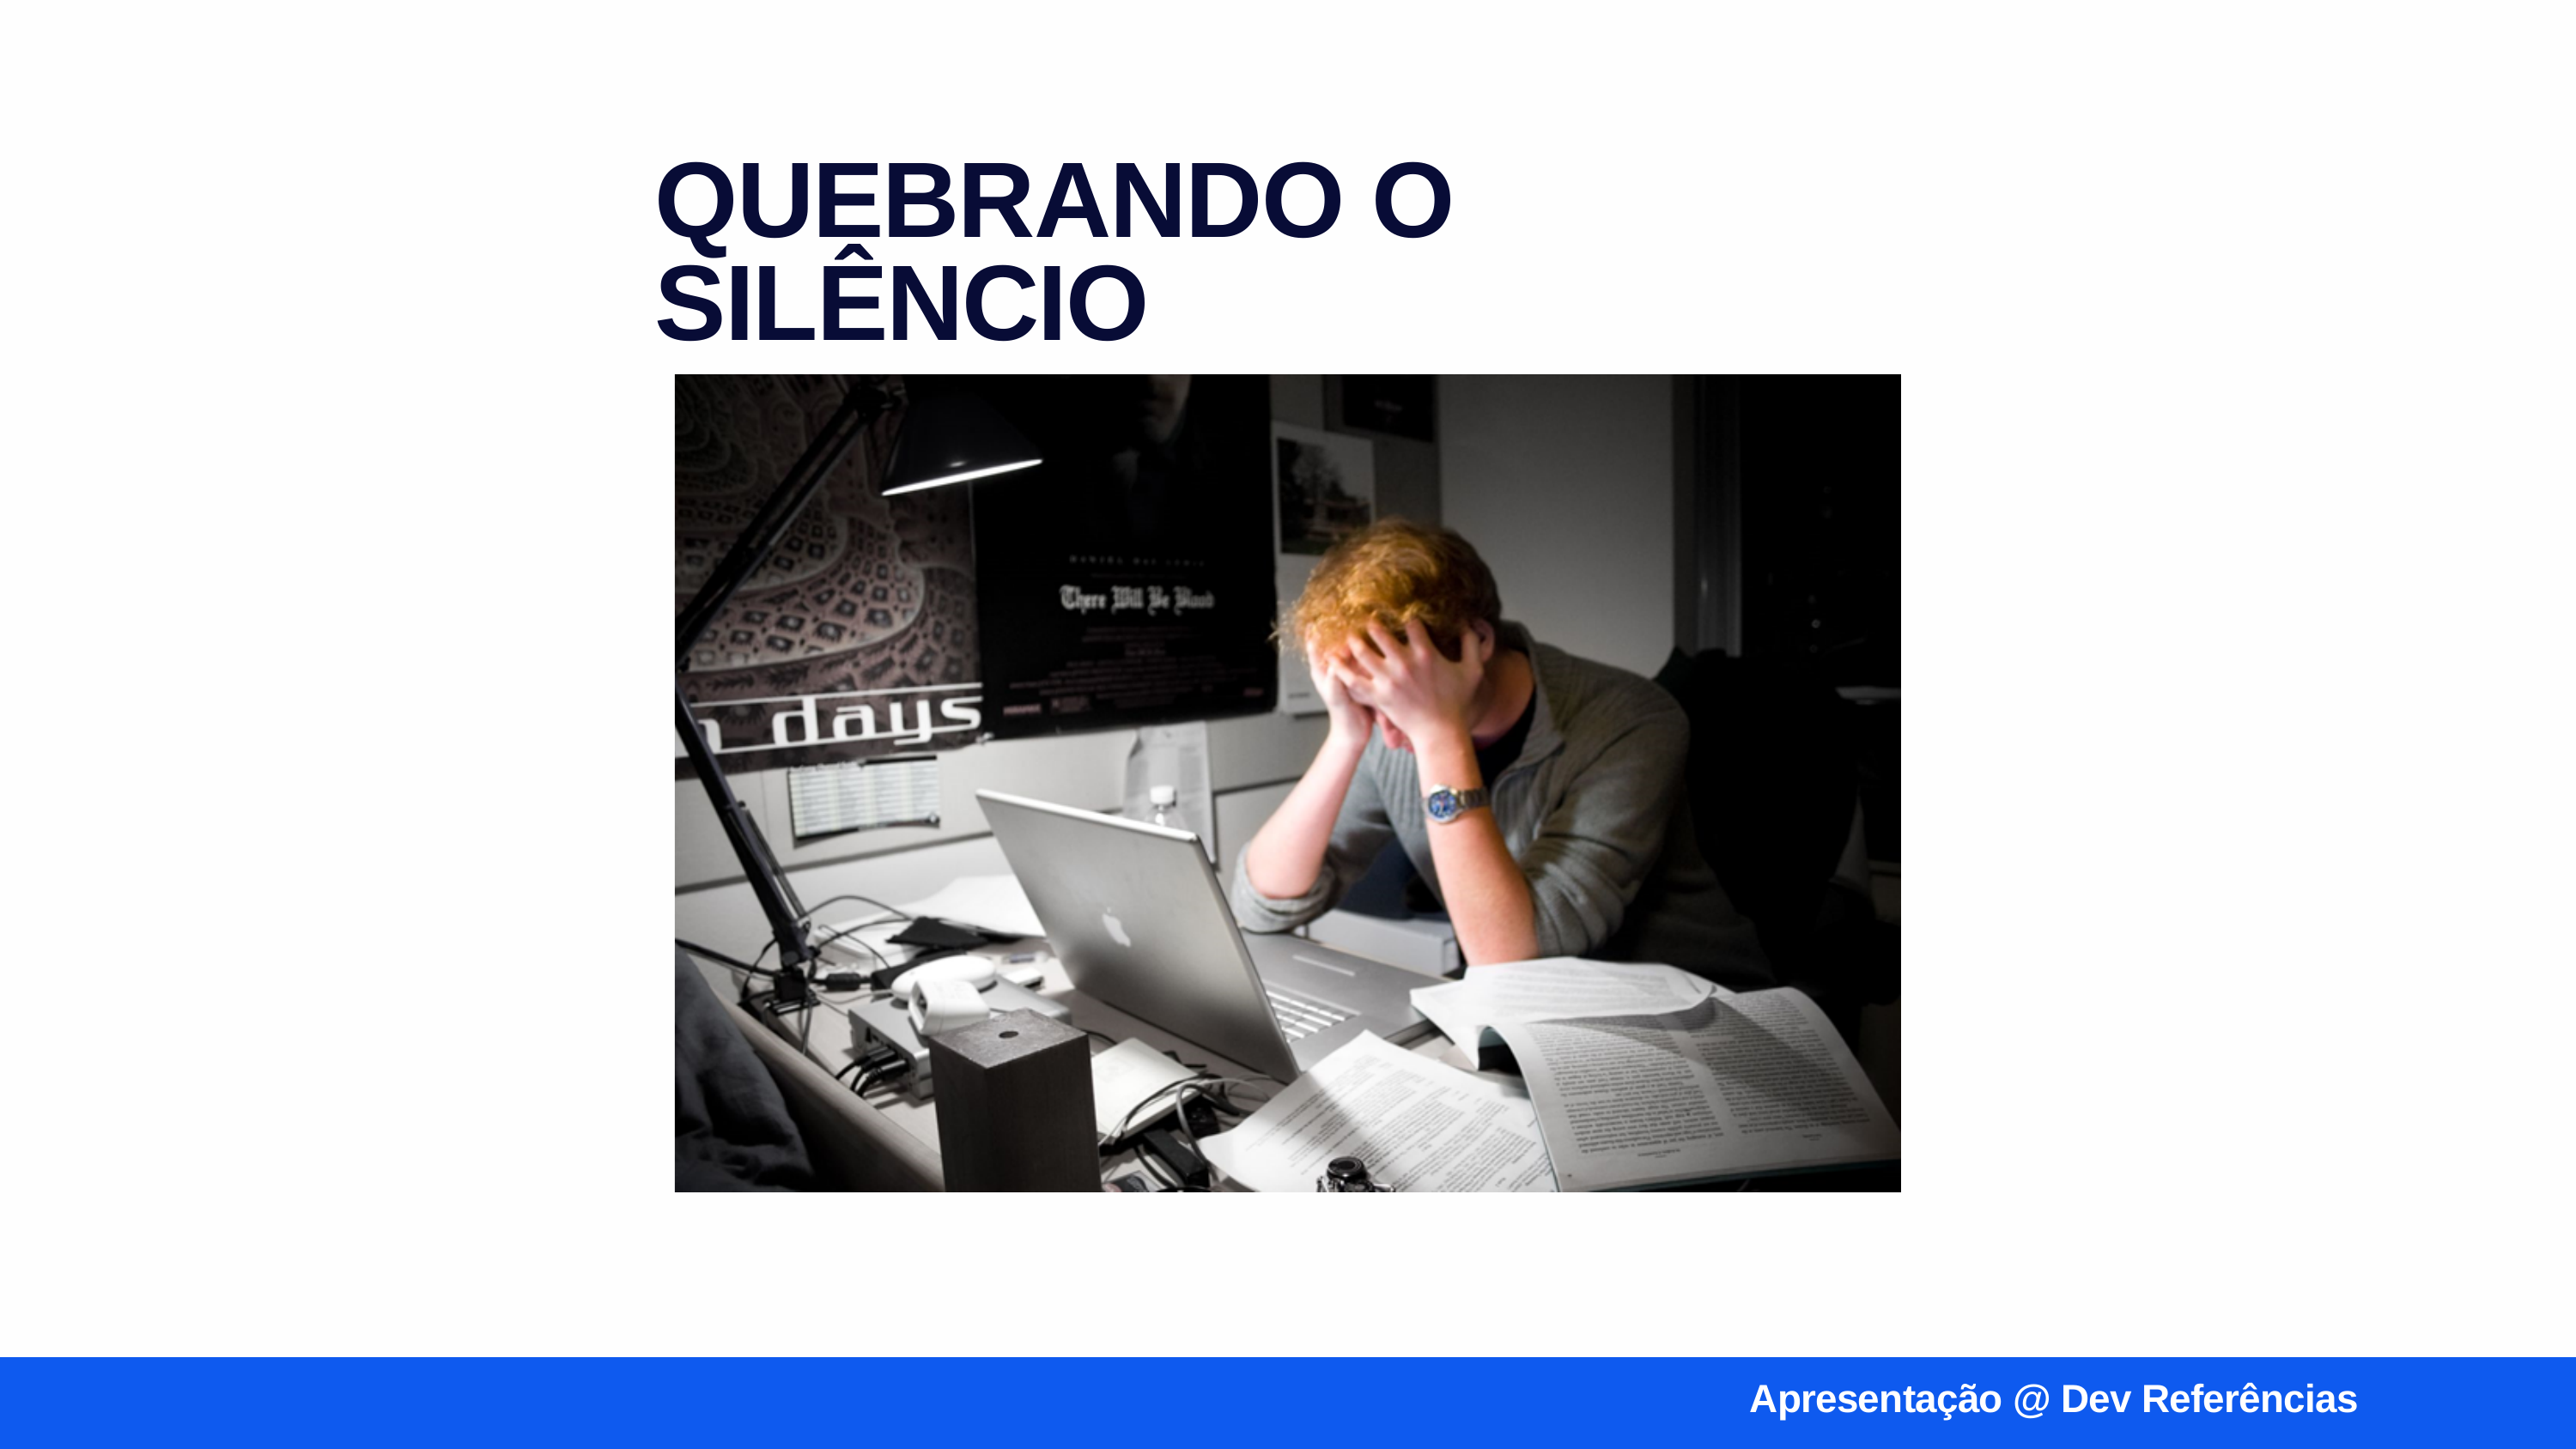

QUEBRANDO O SILÊNCIO

Apresentação @ Dev Referências